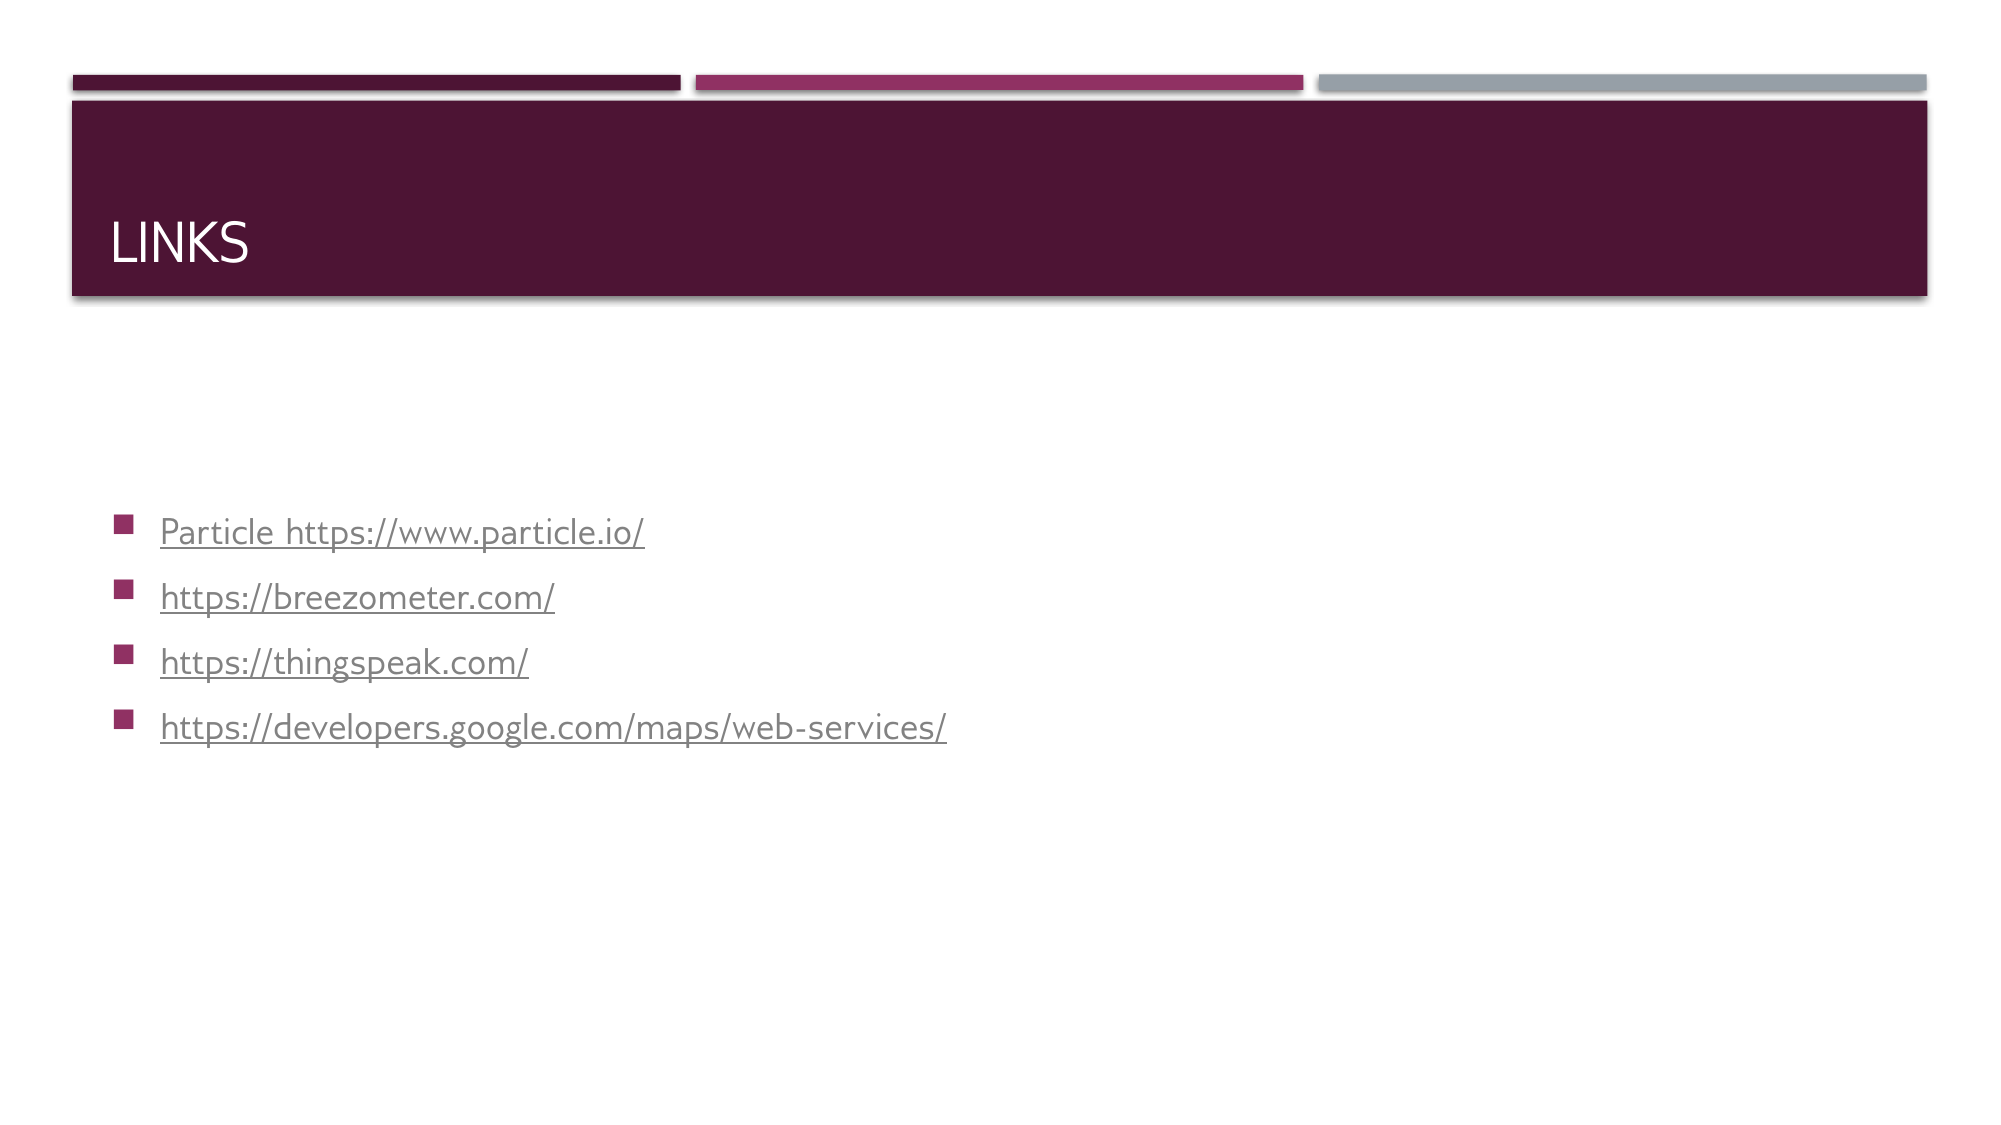

# Links
Particle https://www.particle.io/
https://breezometer.com/
https://thingspeak.com/
https://developers.google.com/maps/web-services/